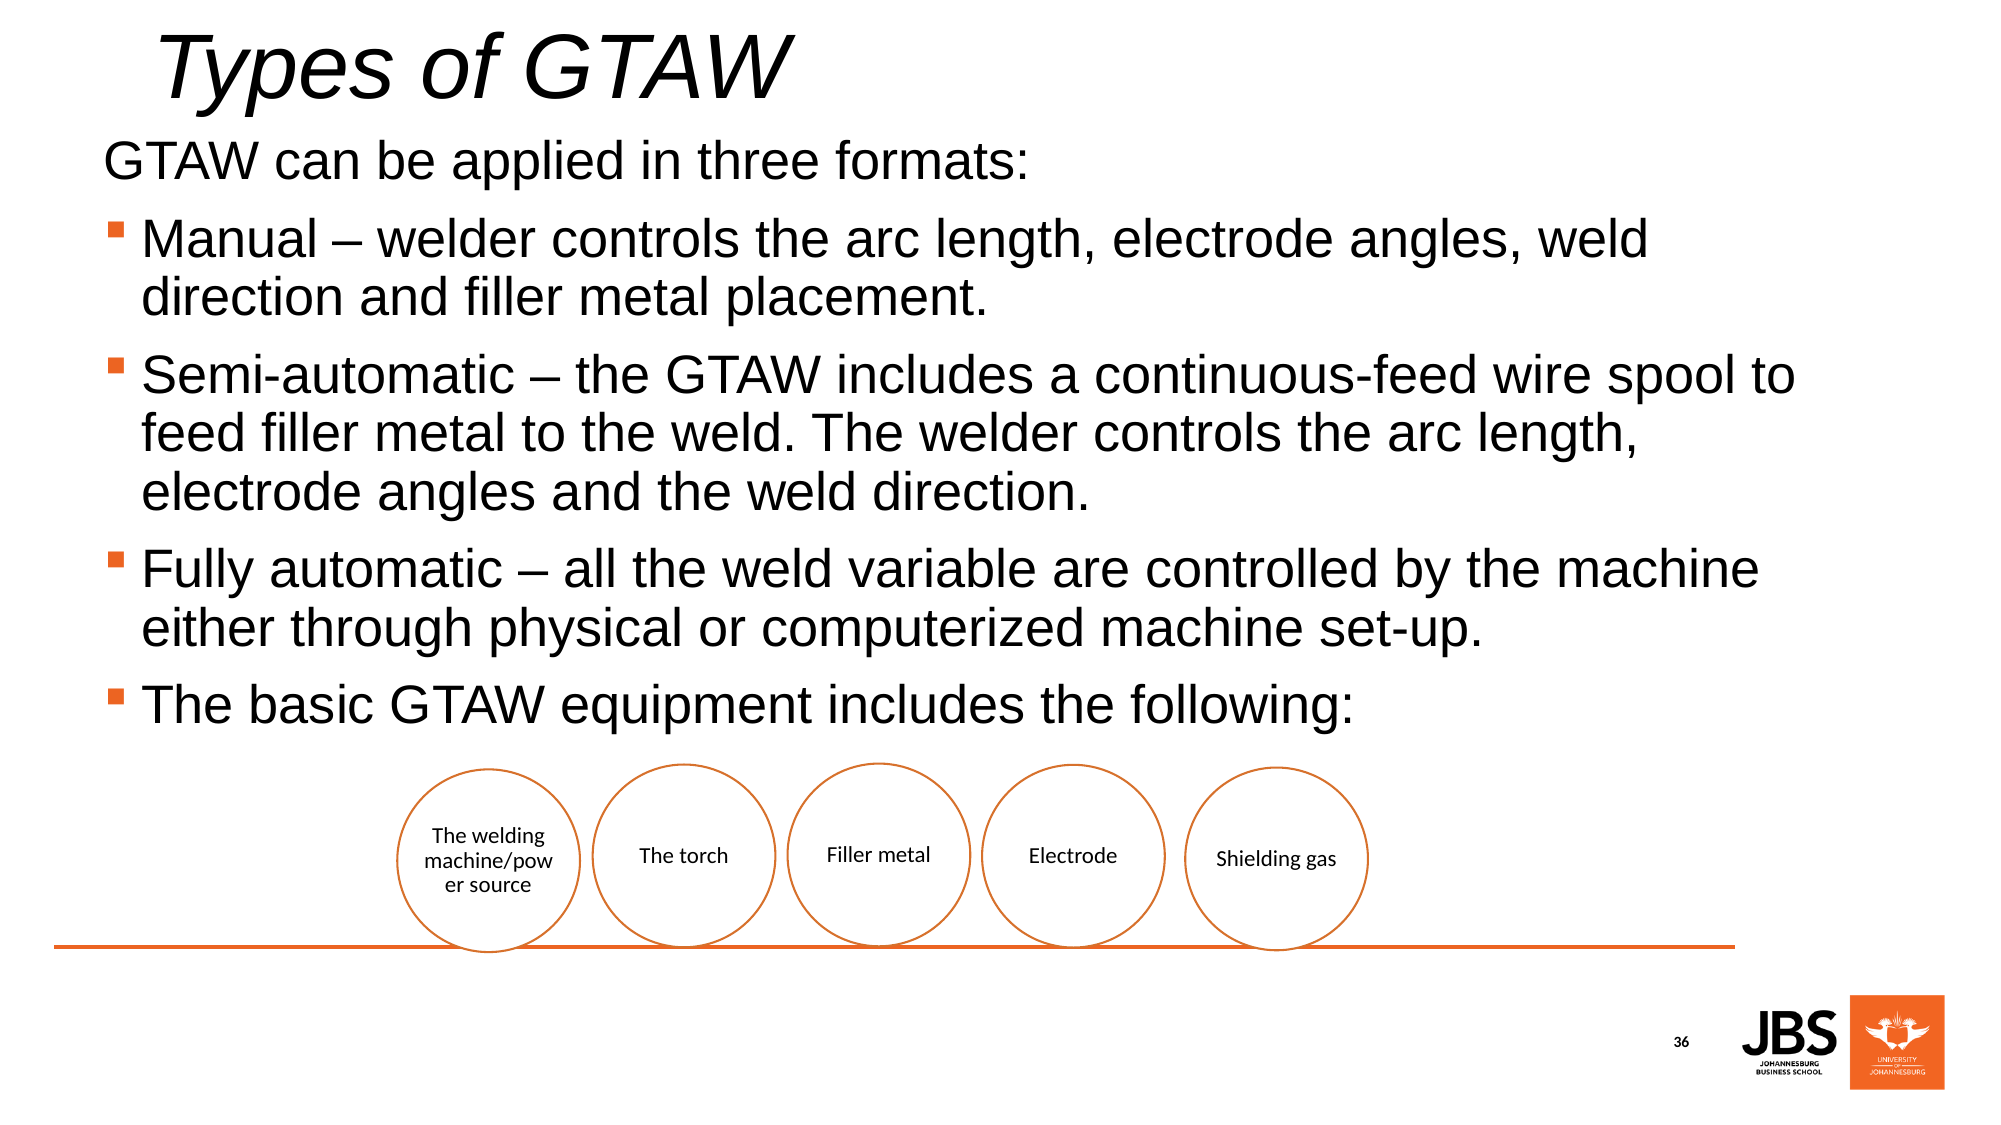

# Types of GTAW
GTAW can be applied in three formats:
Manual – welder controls the arc length, electrode angles, weld direction and filler metal placement.
Semi-automatic – the GTAW includes a continuous-feed wire spool to feed filler metal to the weld. The welder controls the arc length, electrode angles and the weld direction.
Fully automatic – all the weld variable are controlled by the machine either through physical or computerized machine set-up.
The basic GTAW equipment includes the following:

The welding machine/power source
The torch
Filler metal
Electrode
Shielding gas